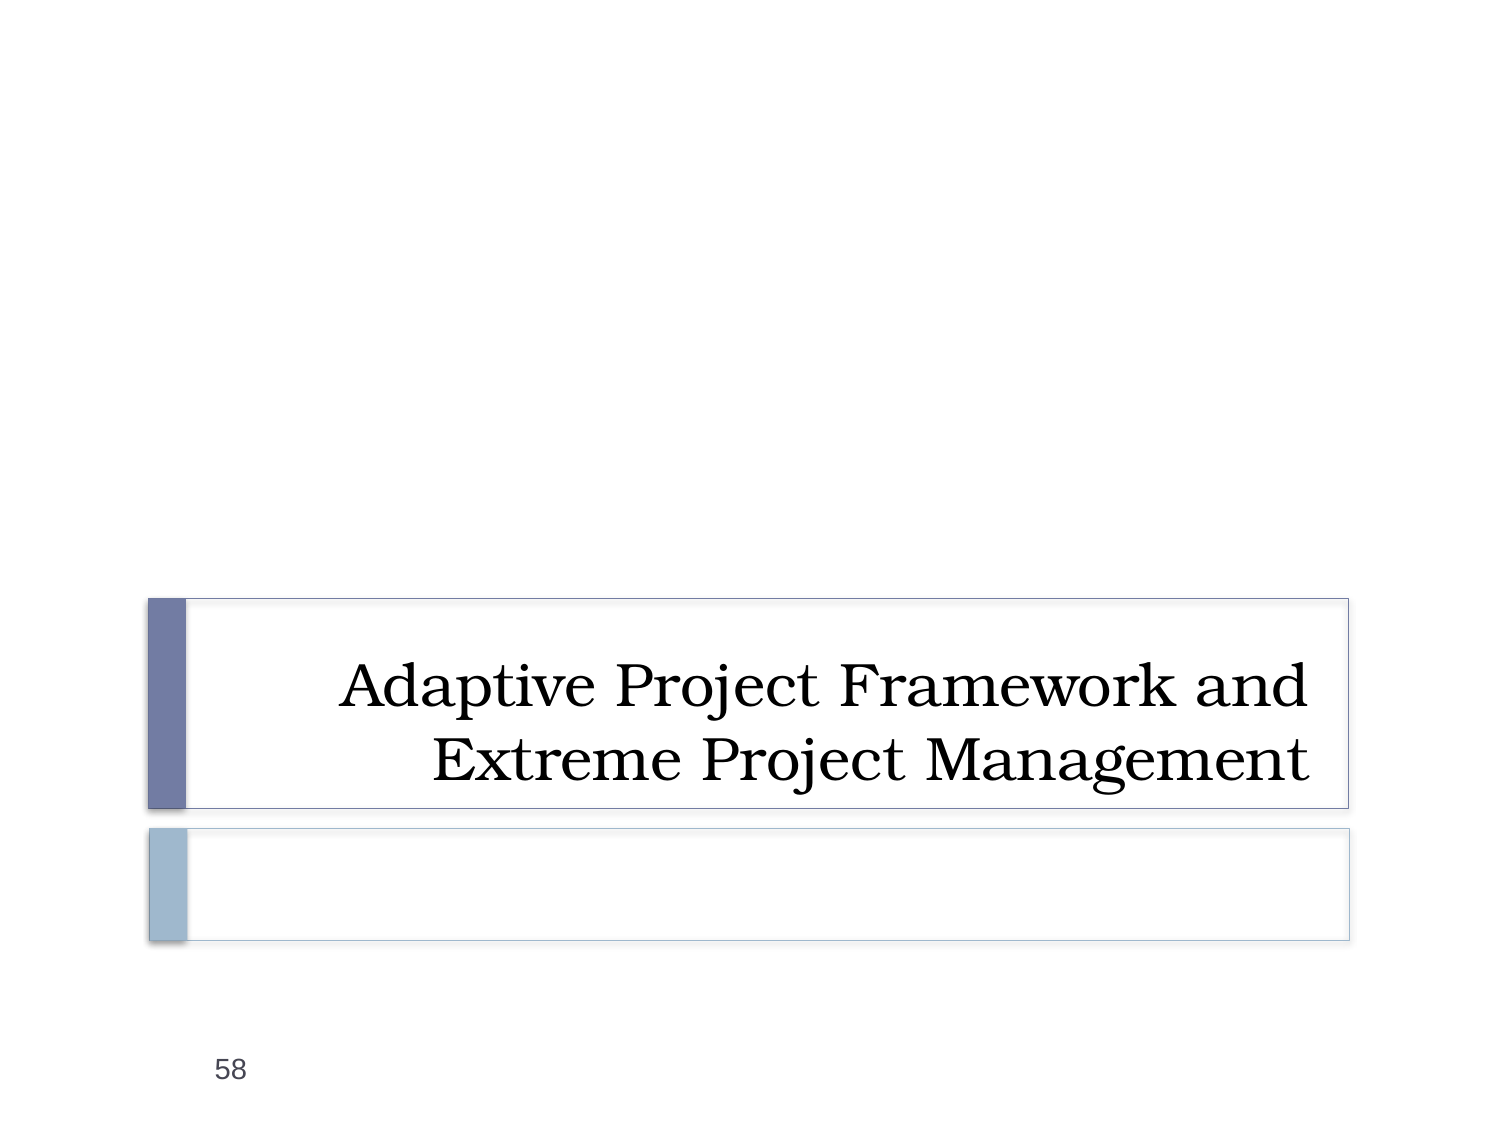

# Adaptive Project Framework and Extreme Project Management
58